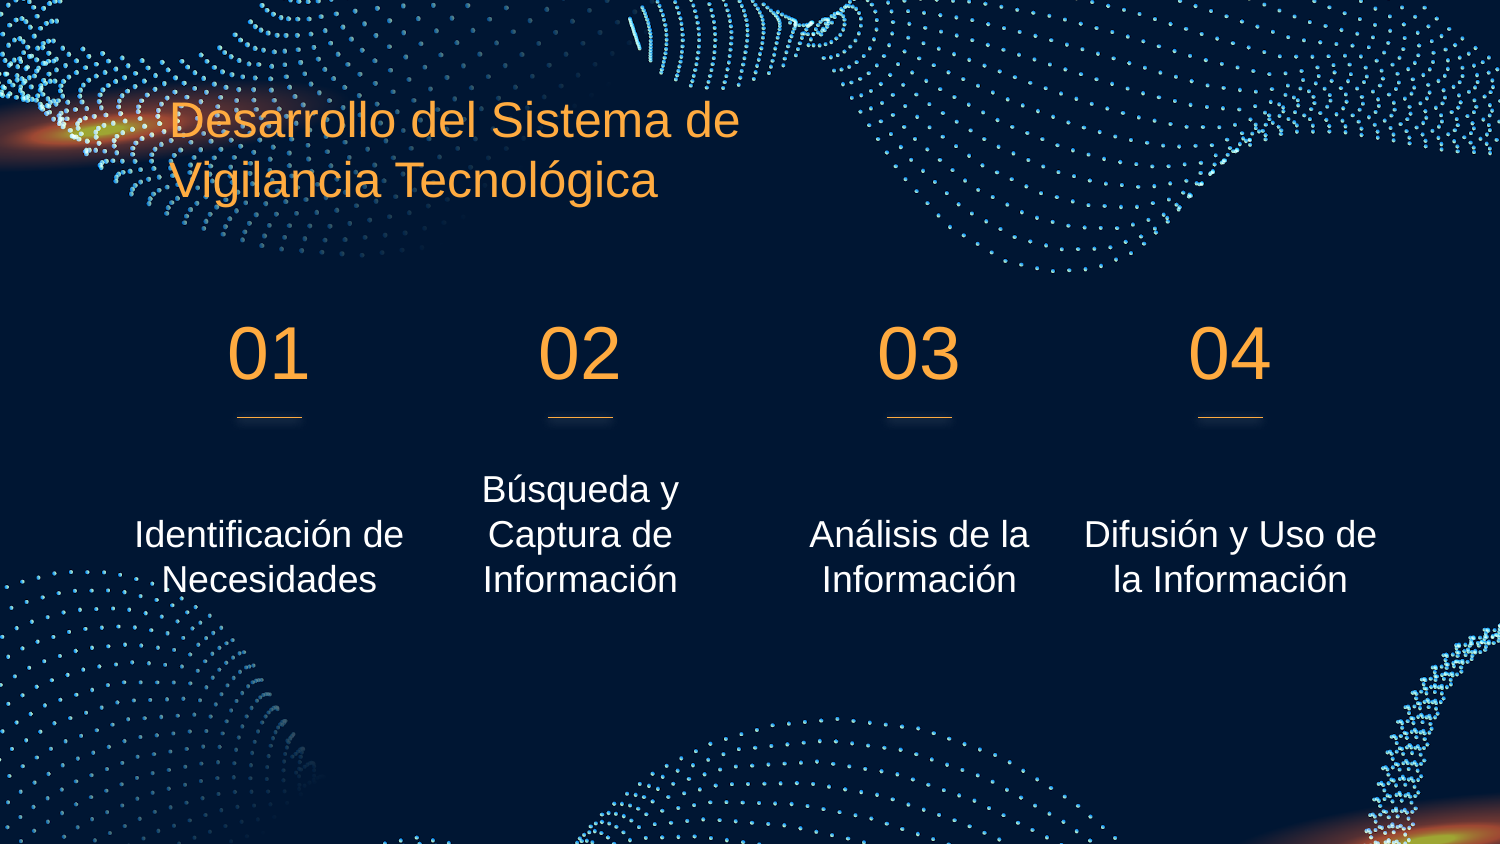

Desarrollo del Sistema de Vigilancia Tecnológica
01
02
03
04
Identificación de Necesidades
Búsqueda y Captura de Información
Análisis de la Información
Difusión y Uso de la Información